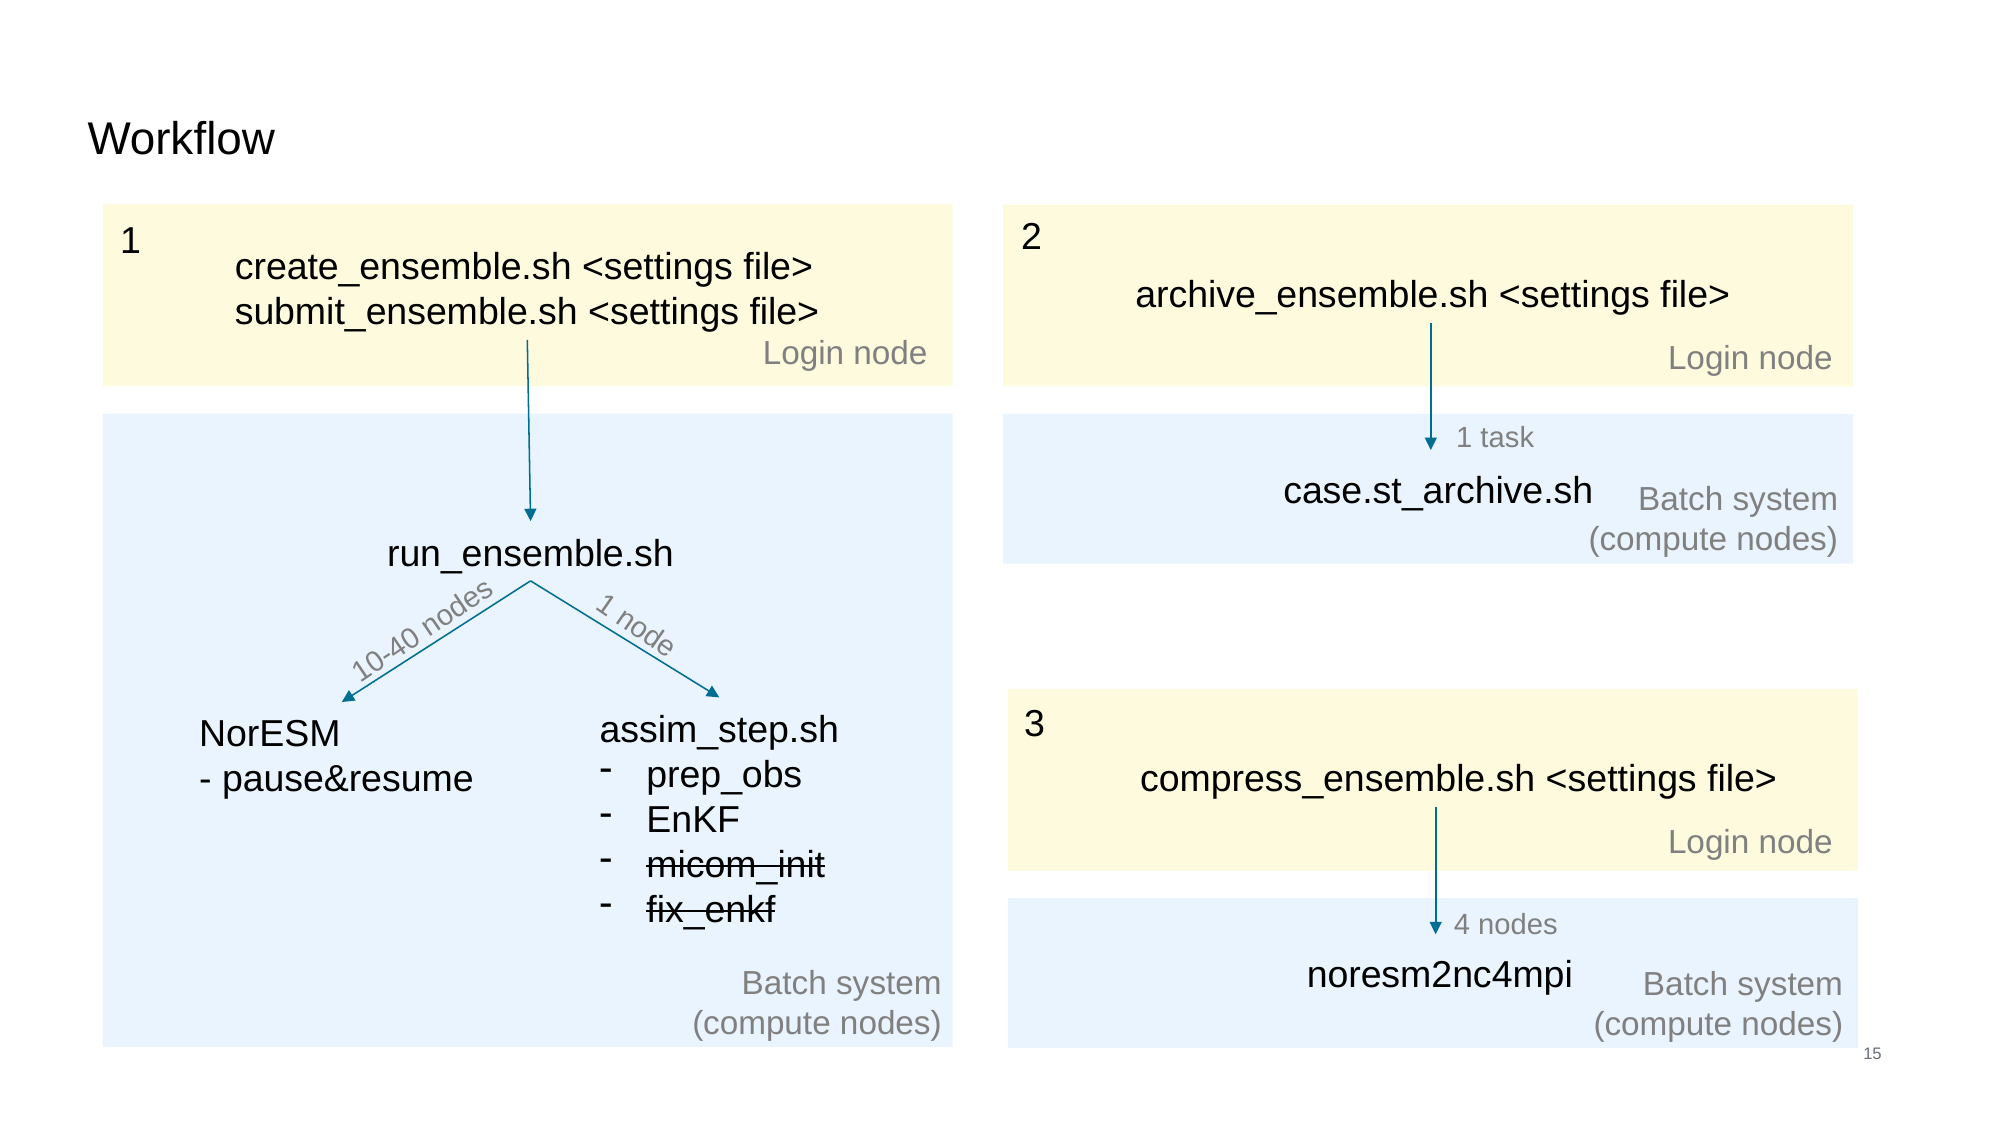

# Workflow

2

1
create_ensemble.sh <settings file>
submit_ensemble.sh <settings file>
archive_ensemble.sh <settings file>
Login node
Login node
1 task

case.st_archive.sh
Batch system (compute nodes)
run_ensemble.sh
1 node
10-40 nodes

3
assim_step.sh
prep_obs
EnKF
micom_init
fix_enkf

NorESM
- pause&resume
compress_ensemble.sh <settings file>
Login node
4 nodes

noresm2nc4mpi
Batch system (compute nodes)
Batch system (compute nodes)
15